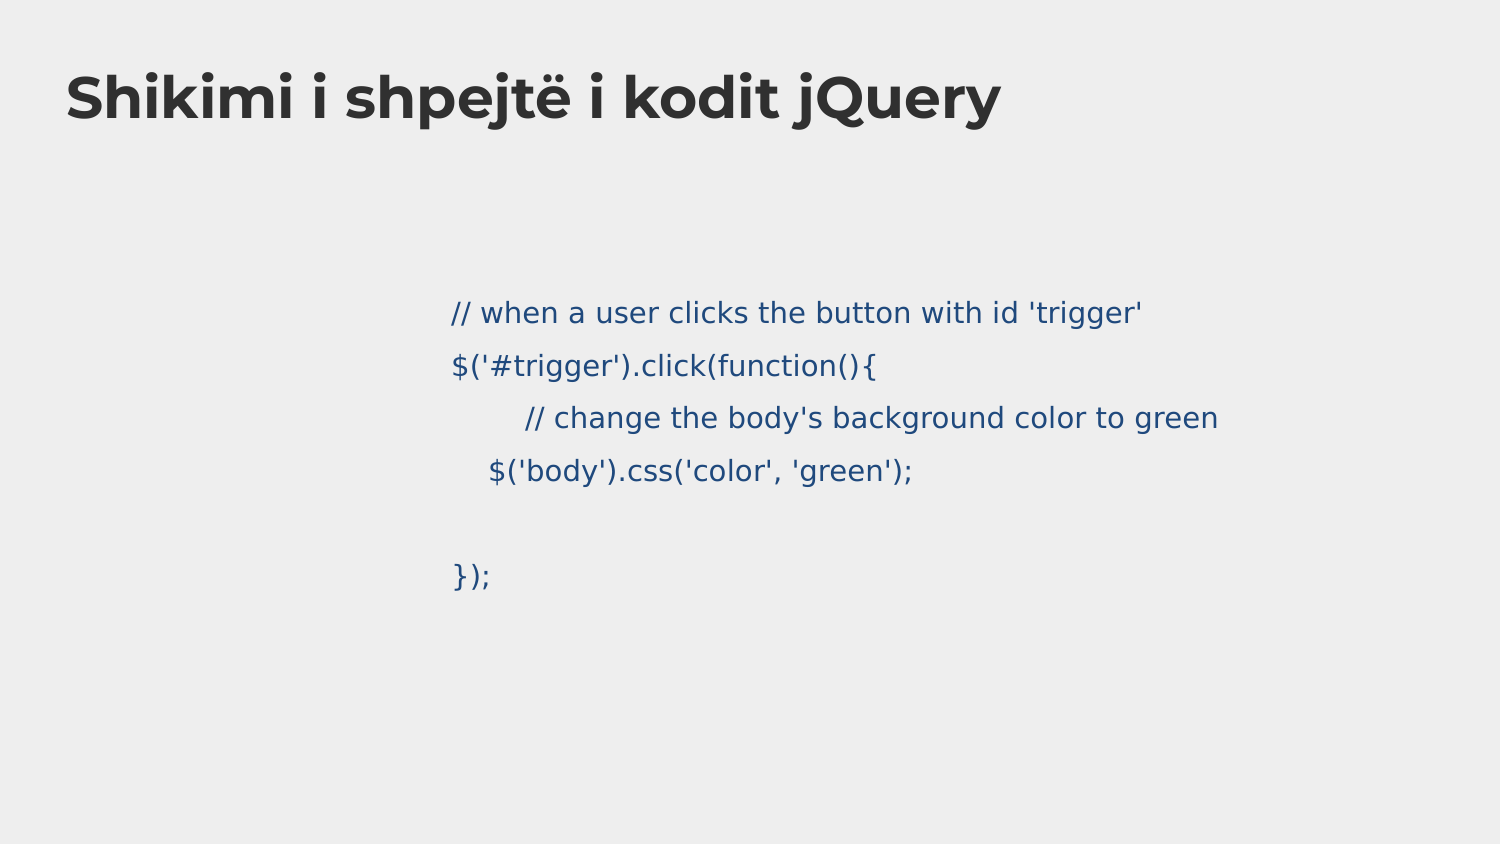

# Shikimi i shpejtë i kodit jQuery
// when a user clicks the button with id 'trigger'
$('#trigger').click(function(){
        // change the body's background color to green
    $('body').css('color', 'green');
});